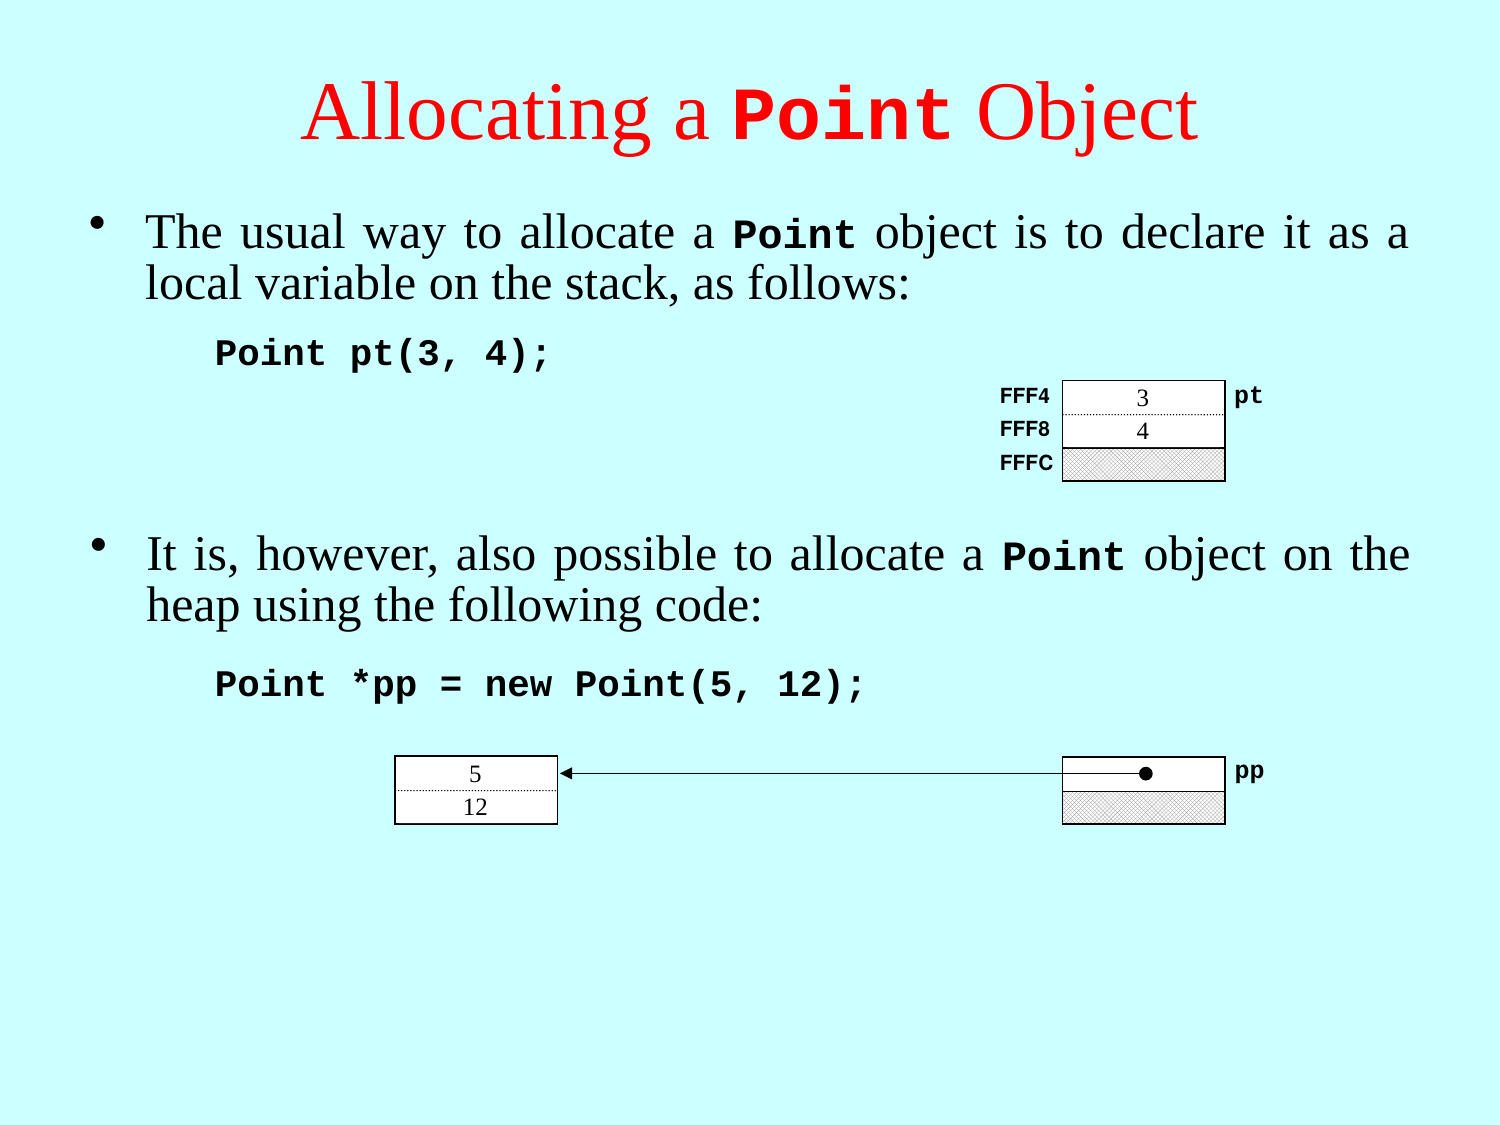

# Allocating a Point Object
The usual way to allocate a Point object is to declare it as a local variable on the stack, as follows:
Point pt(3, 4);
pt
3
FFF4

4
FFF8

FFFC

It is, however, also possible to allocate a Point object on the heap using the following code:
Point *pp = new Point(5, 12);

pp
5

12

pp
FFF8

FFFC

5
1000

12
1004

1000